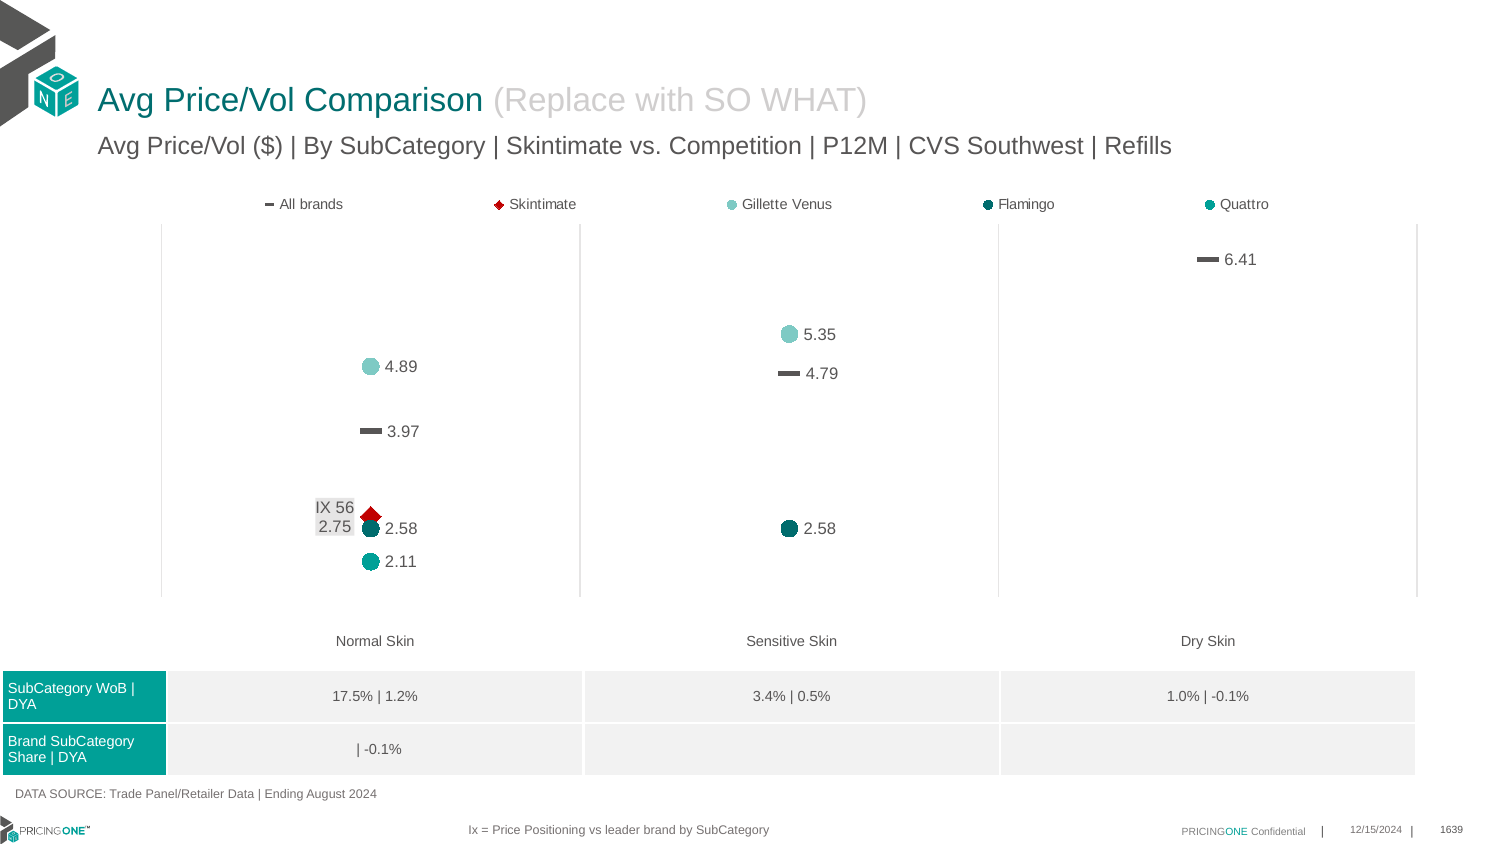

# Avg Price/Vol Comparison (Replace with SO WHAT)
Avg Price/Vol ($) | By SubCategory | Skintimate vs. Competition | P12M | CVS Southwest | Refills

### Chart

| Category | All brands | Skintimate | Gillette Venus | Flamingo | Quattro |
|---|---|---|---|---|---|
| IX 56 | 3.97 | 2.75 | 4.89 | 2.58 | 2.11 |
| None | 4.79 | None | 5.35 | 2.58 | None |
| None | 6.41 | None | None | None | None |
|  | Normal Skin | Sensitive Skin | Dry Skin |
| --- | --- | --- | --- |
| SubCategory WoB | DYA | 17.5% | 1.2% | 3.4% | 0.5% | 1.0% | -0.1% |
| Brand SubCategory Share | DYA | | -0.1% |  |  |
DATA SOURCE: Trade Panel/Retailer Data | Ending August 2024
Ix = Price Positioning vs leader brand by SubCategory
12/15/2024
1639